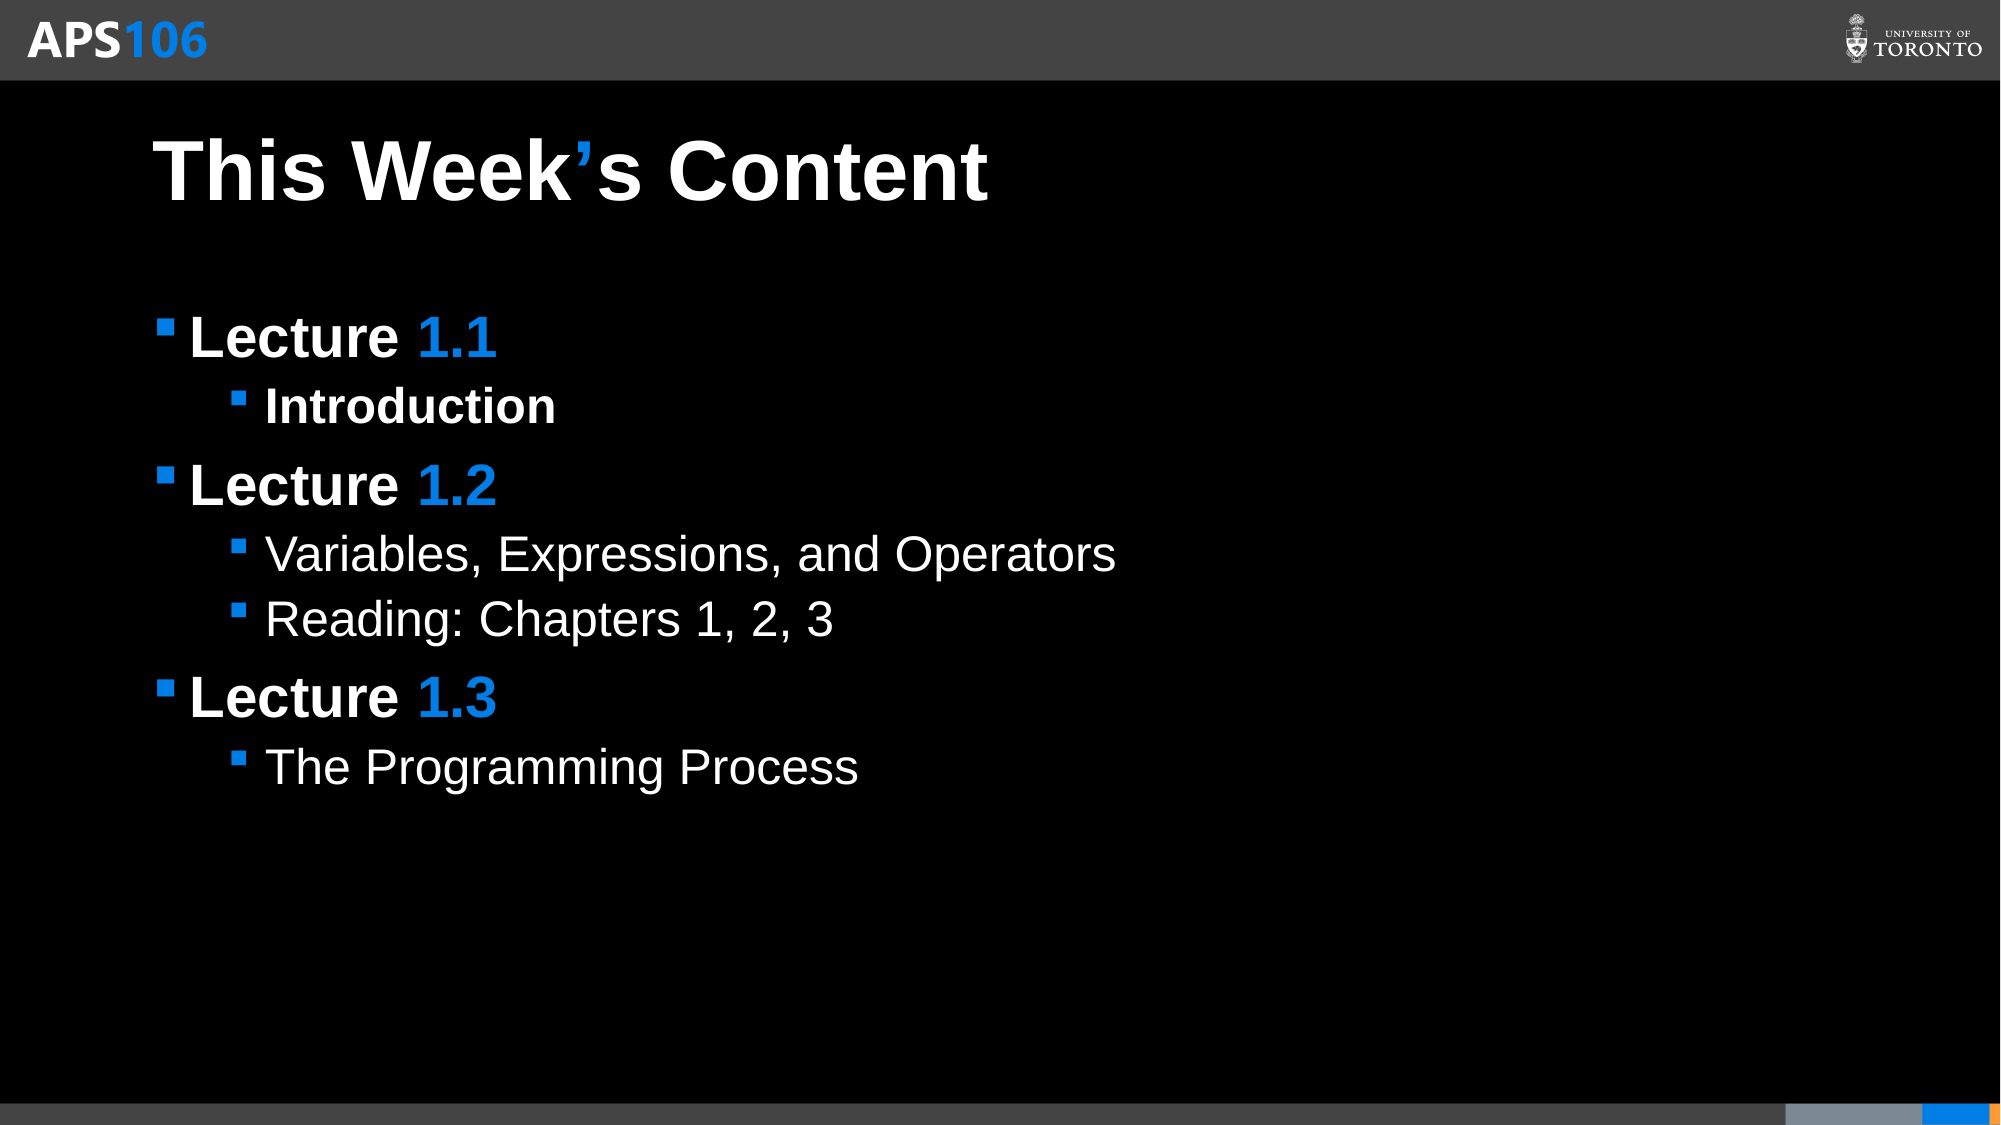

# This Week’s Content
Lecture 1.1
Introduction
Lecture 1.2
Variables, Expressions, and Operators
Reading: Chapters 1, 2, 3
Lecture 1.3
The Programming Process